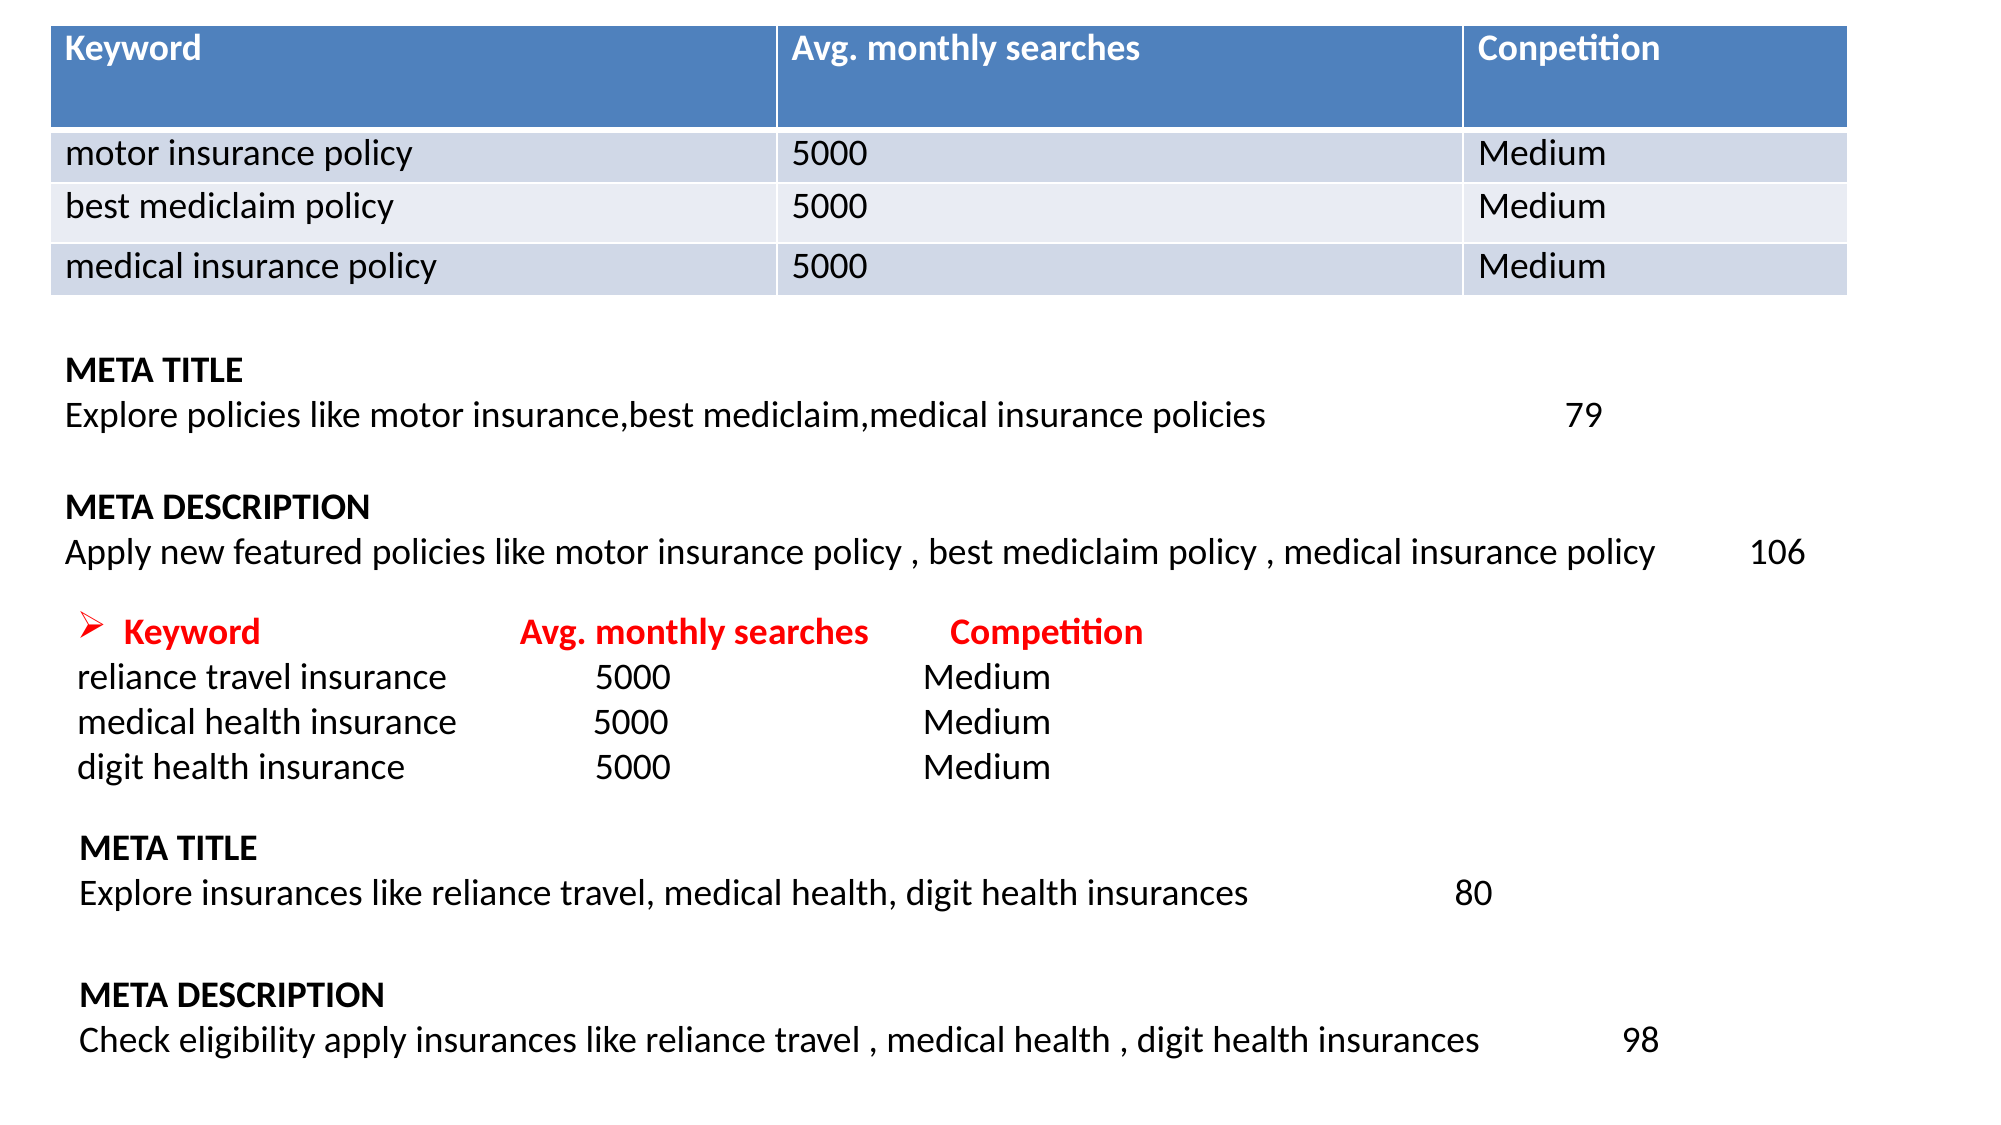

| Keyword | Avg. monthly searches | Conpetition |
| --- | --- | --- |
| motor insurance policy | 5000 | Medium |
| best mediclaim policy | 5000 | Medium |
| medical insurance policy | 5000 | Medium |
#
META TITLE
Explore policies like motor insurance,best mediclaim,medical insurance policies		79
META DESCRIPTION
Apply new featured policies like motor insurance policy , best mediclaim policy , medical insurance policy           106
Keyword	                             Avg. monthly searches	         Competition
reliance travel insurance	        5000	                             Medium
medical health insurance                5000	                             Medium
digit health insurance	        5000	                             Medium
META TITLE
Explore insurances like reliance travel, medical health, digit health insurances		   80
META DESCRIPTION
Check eligibility apply insurances like reliance travel , medical health , digit health insurances	     98